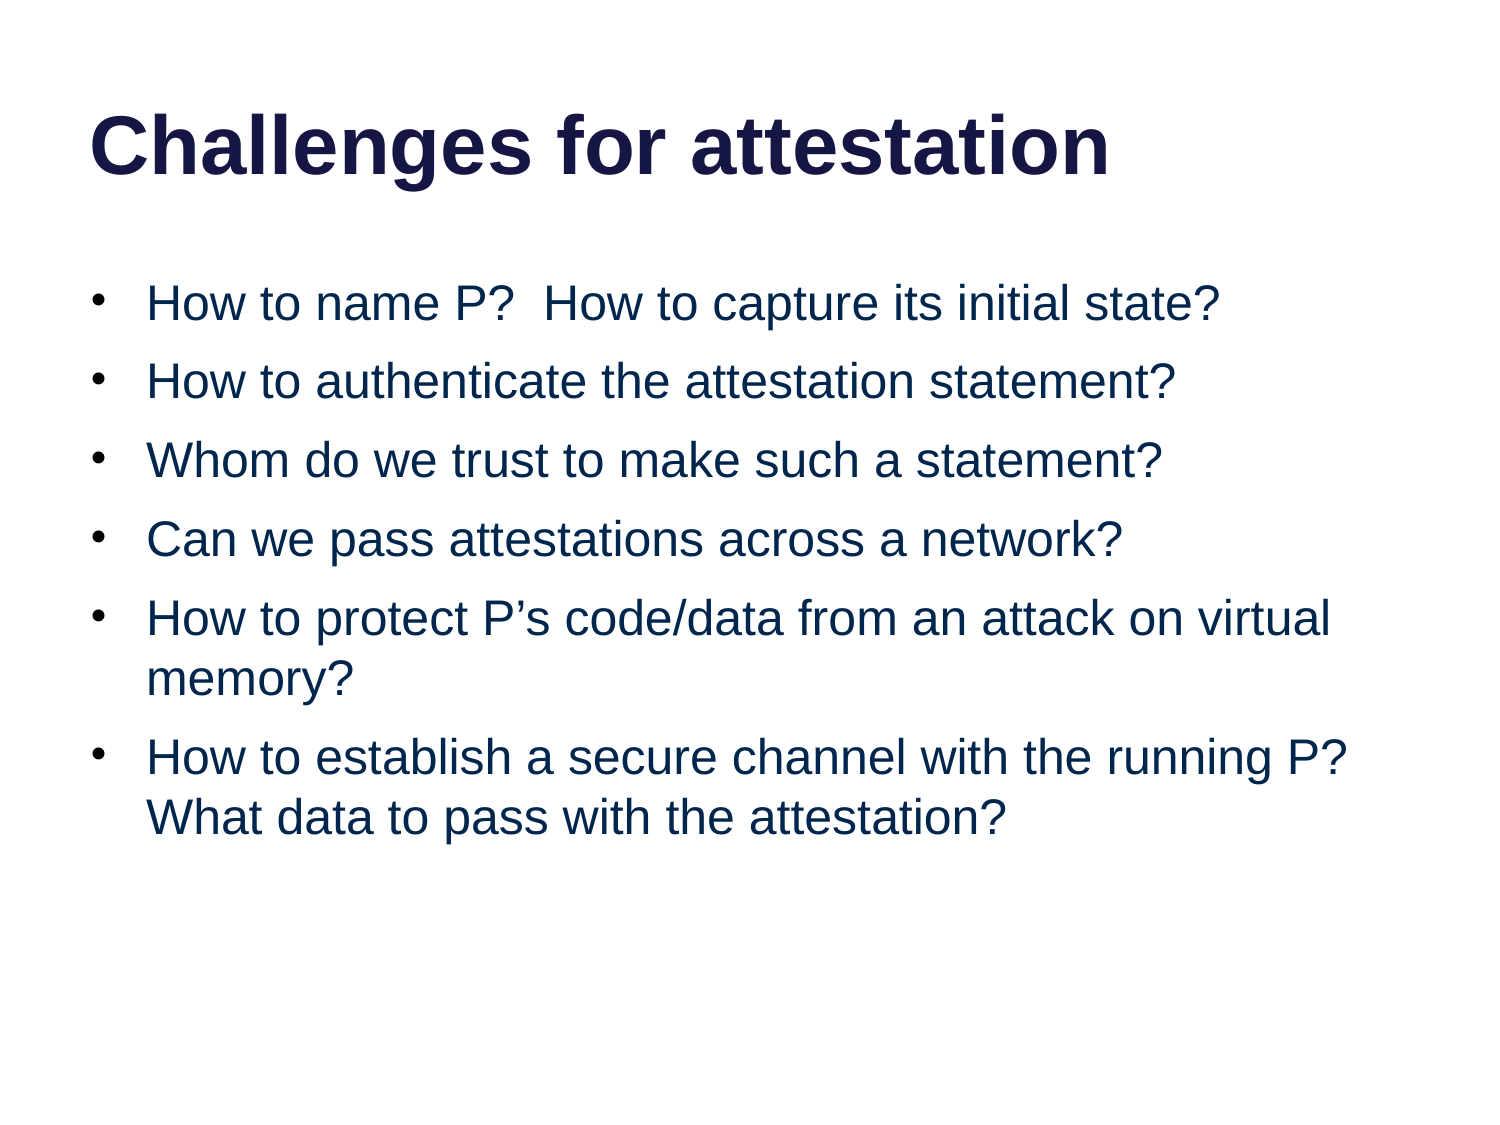

# Challenges for attestation
How to name P?  How to capture its initial state?
How to authenticate the attestation statement?
Whom do we trust to make such a statement?
Can we pass attestations across a network?
How to protect P’s code/data from an attack on virtual memory?
How to establish a secure channel with the running P?  What data to pass with the attestation?